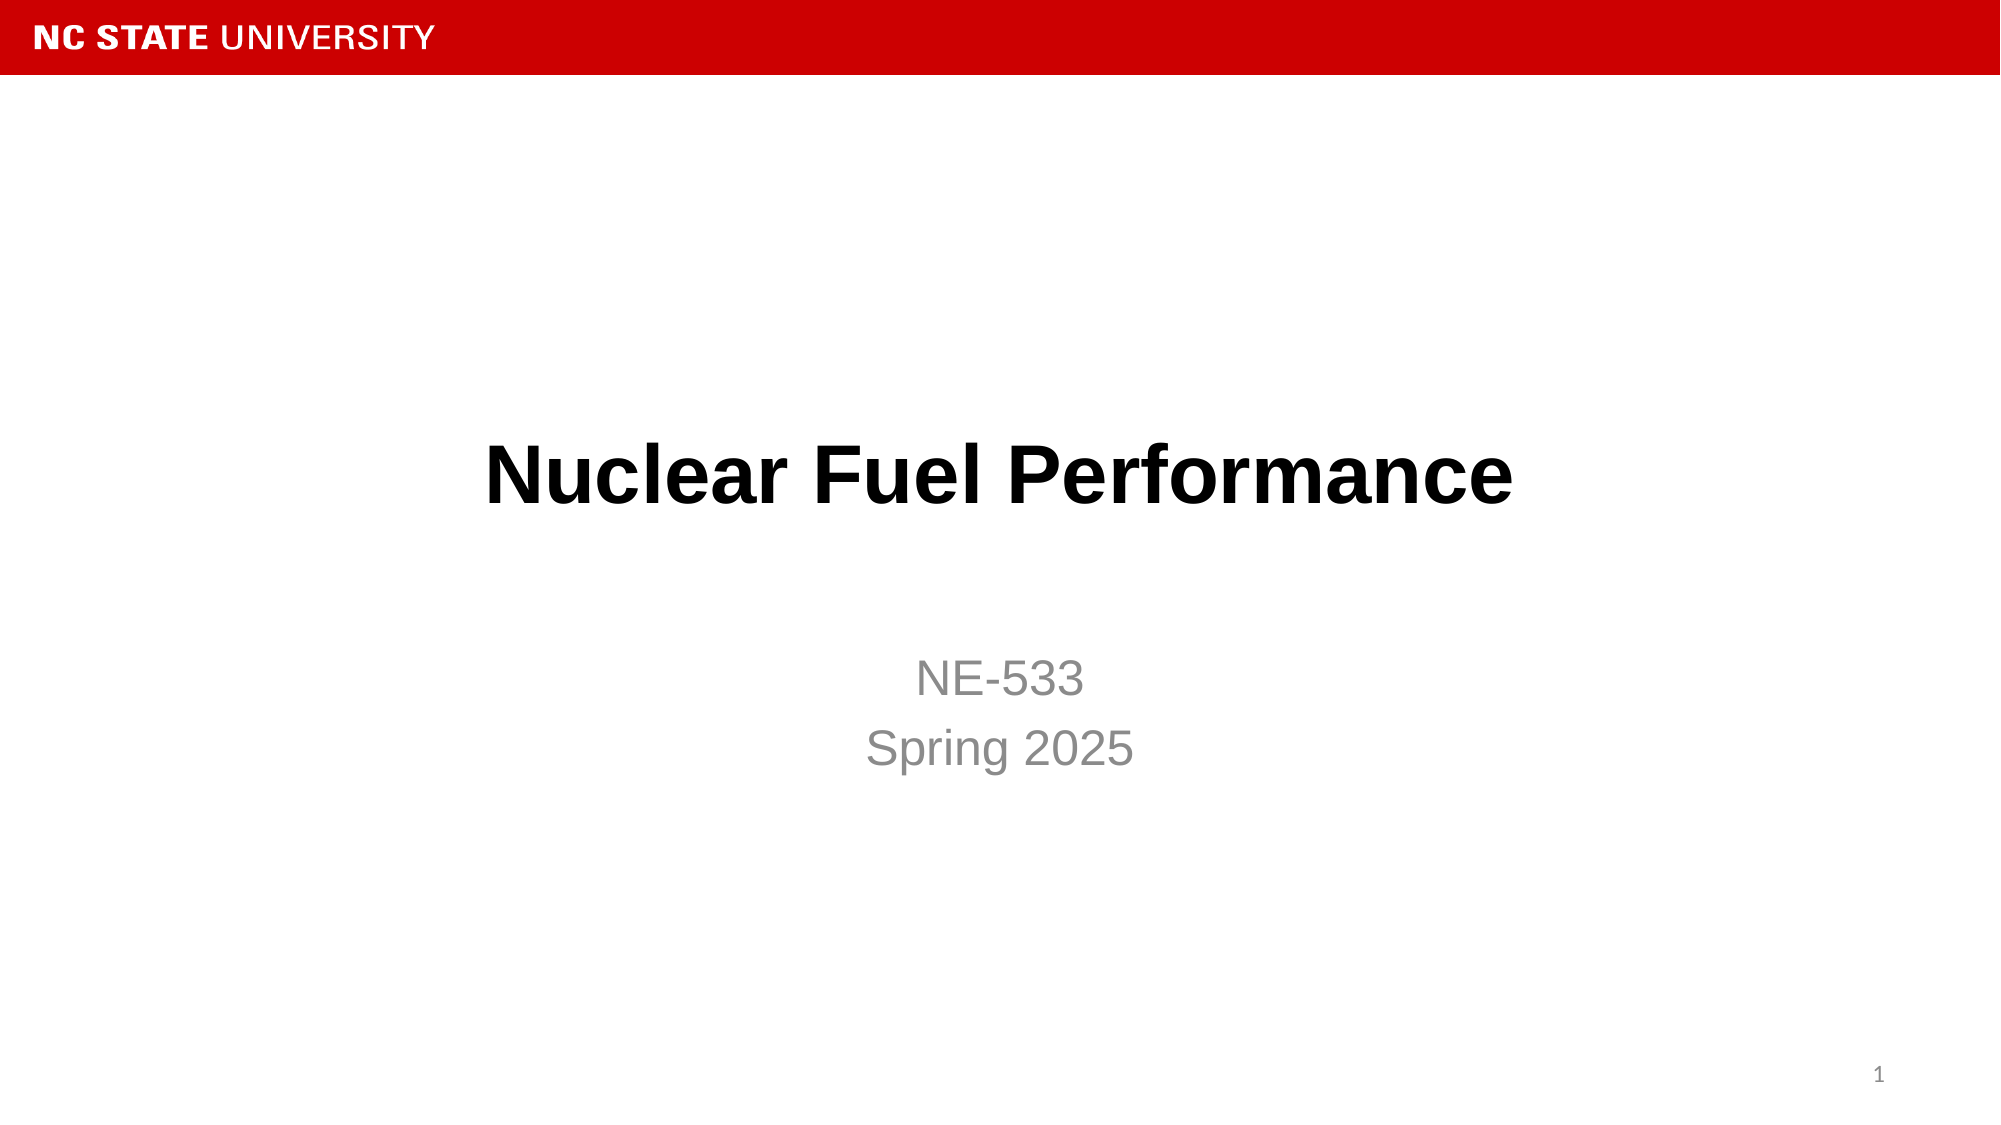

# Nuclear Fuel Performance
NE-533
Spring 2025
1